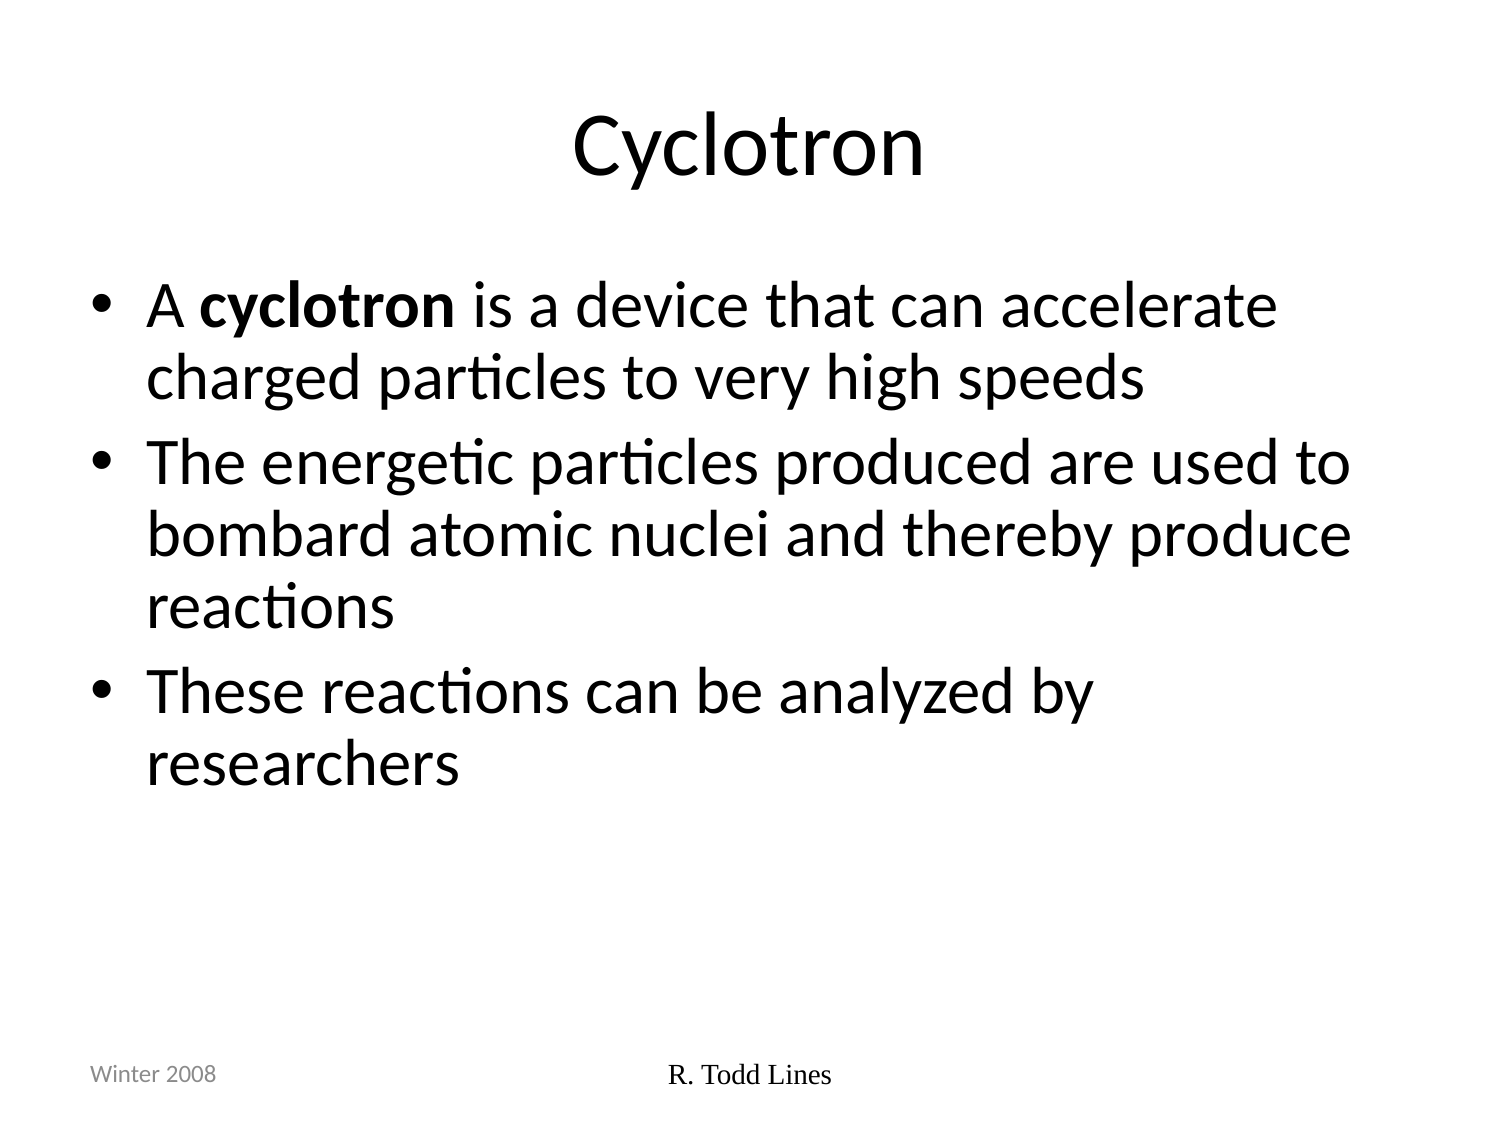

# Cyclotron
A cyclotron is a device that can accelerate charged particles to very high speeds
The energetic particles produced are used to bombard atomic nuclei and thereby produce reactions
These reactions can be analyzed by researchers
Winter 2008
R. Todd Lines